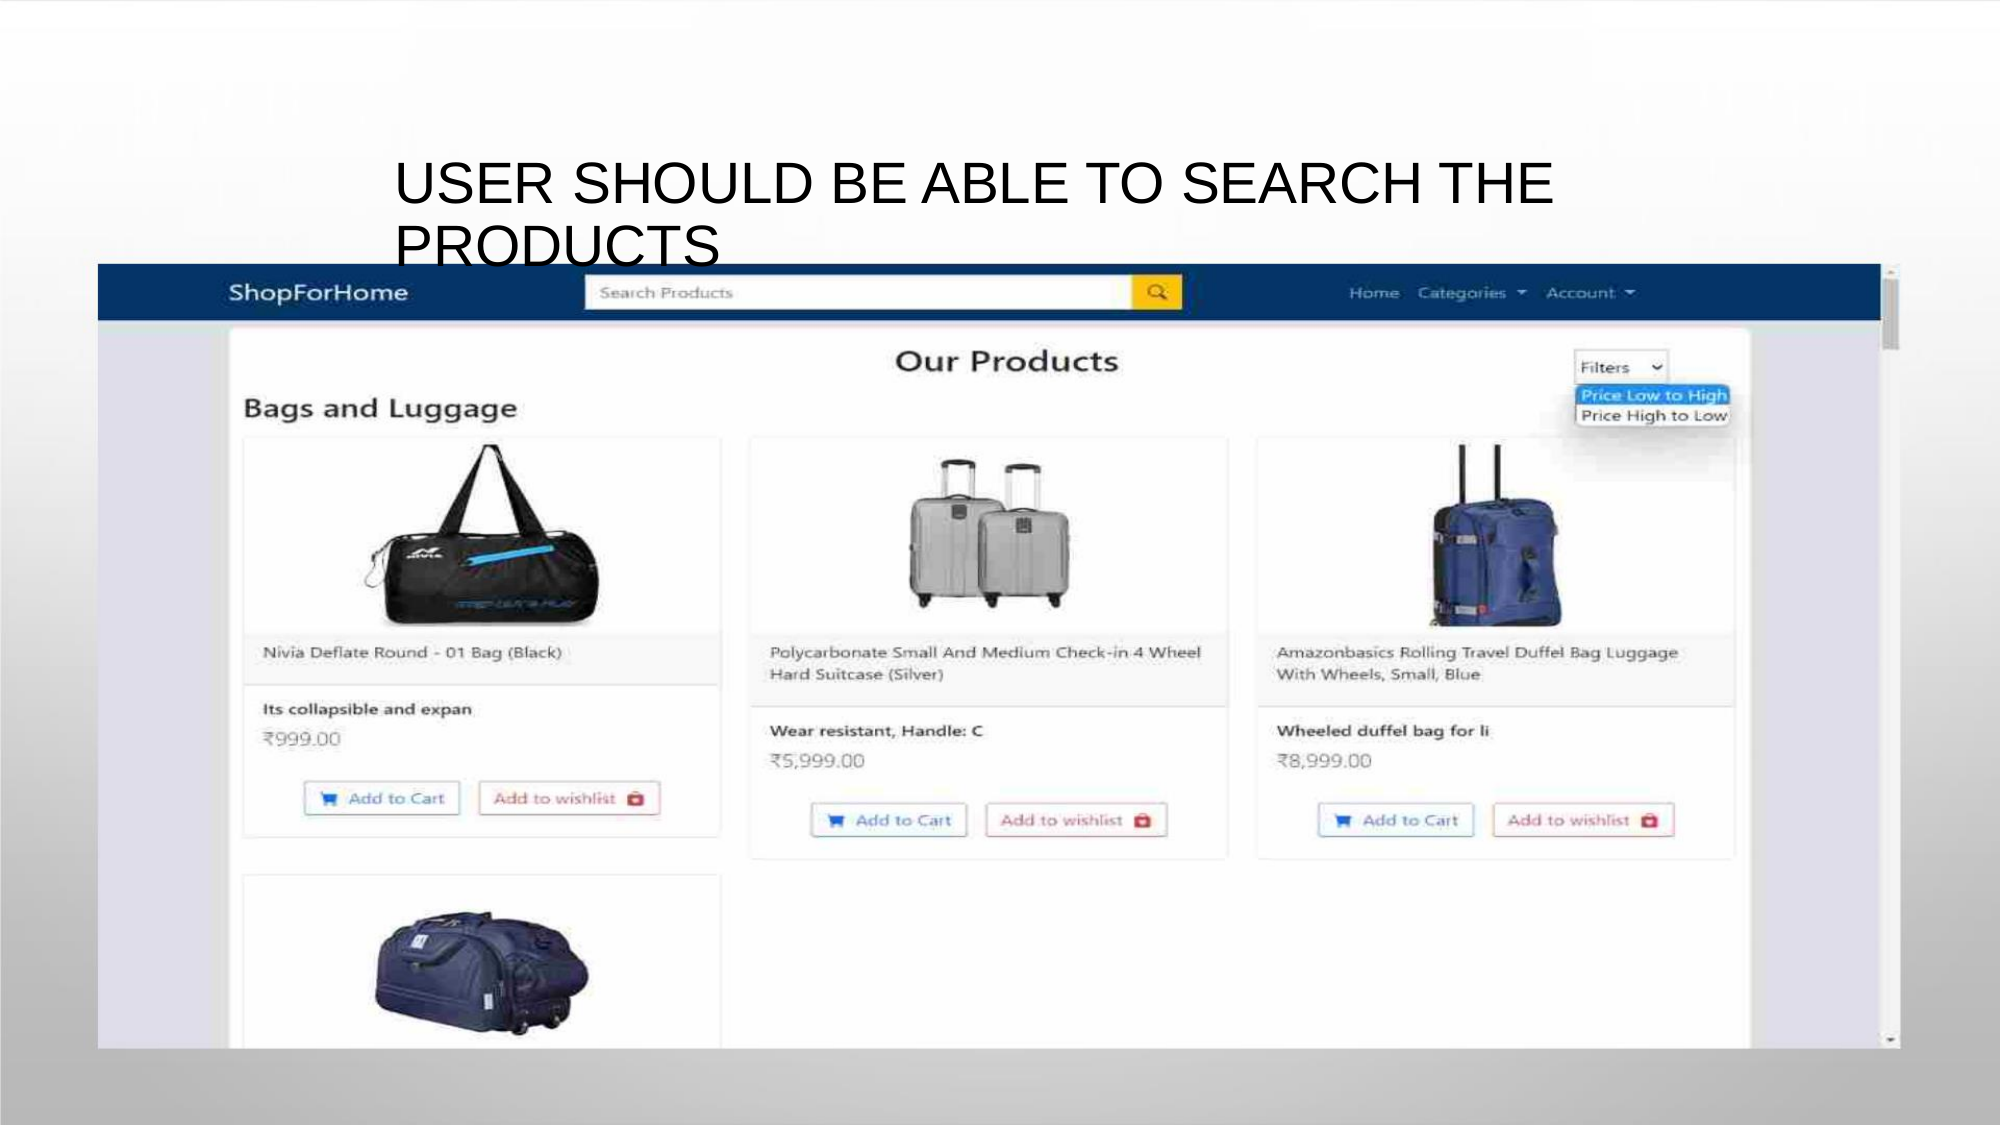

USER SHOULD BE ABLE TO SEARCH THE PRODUCTS